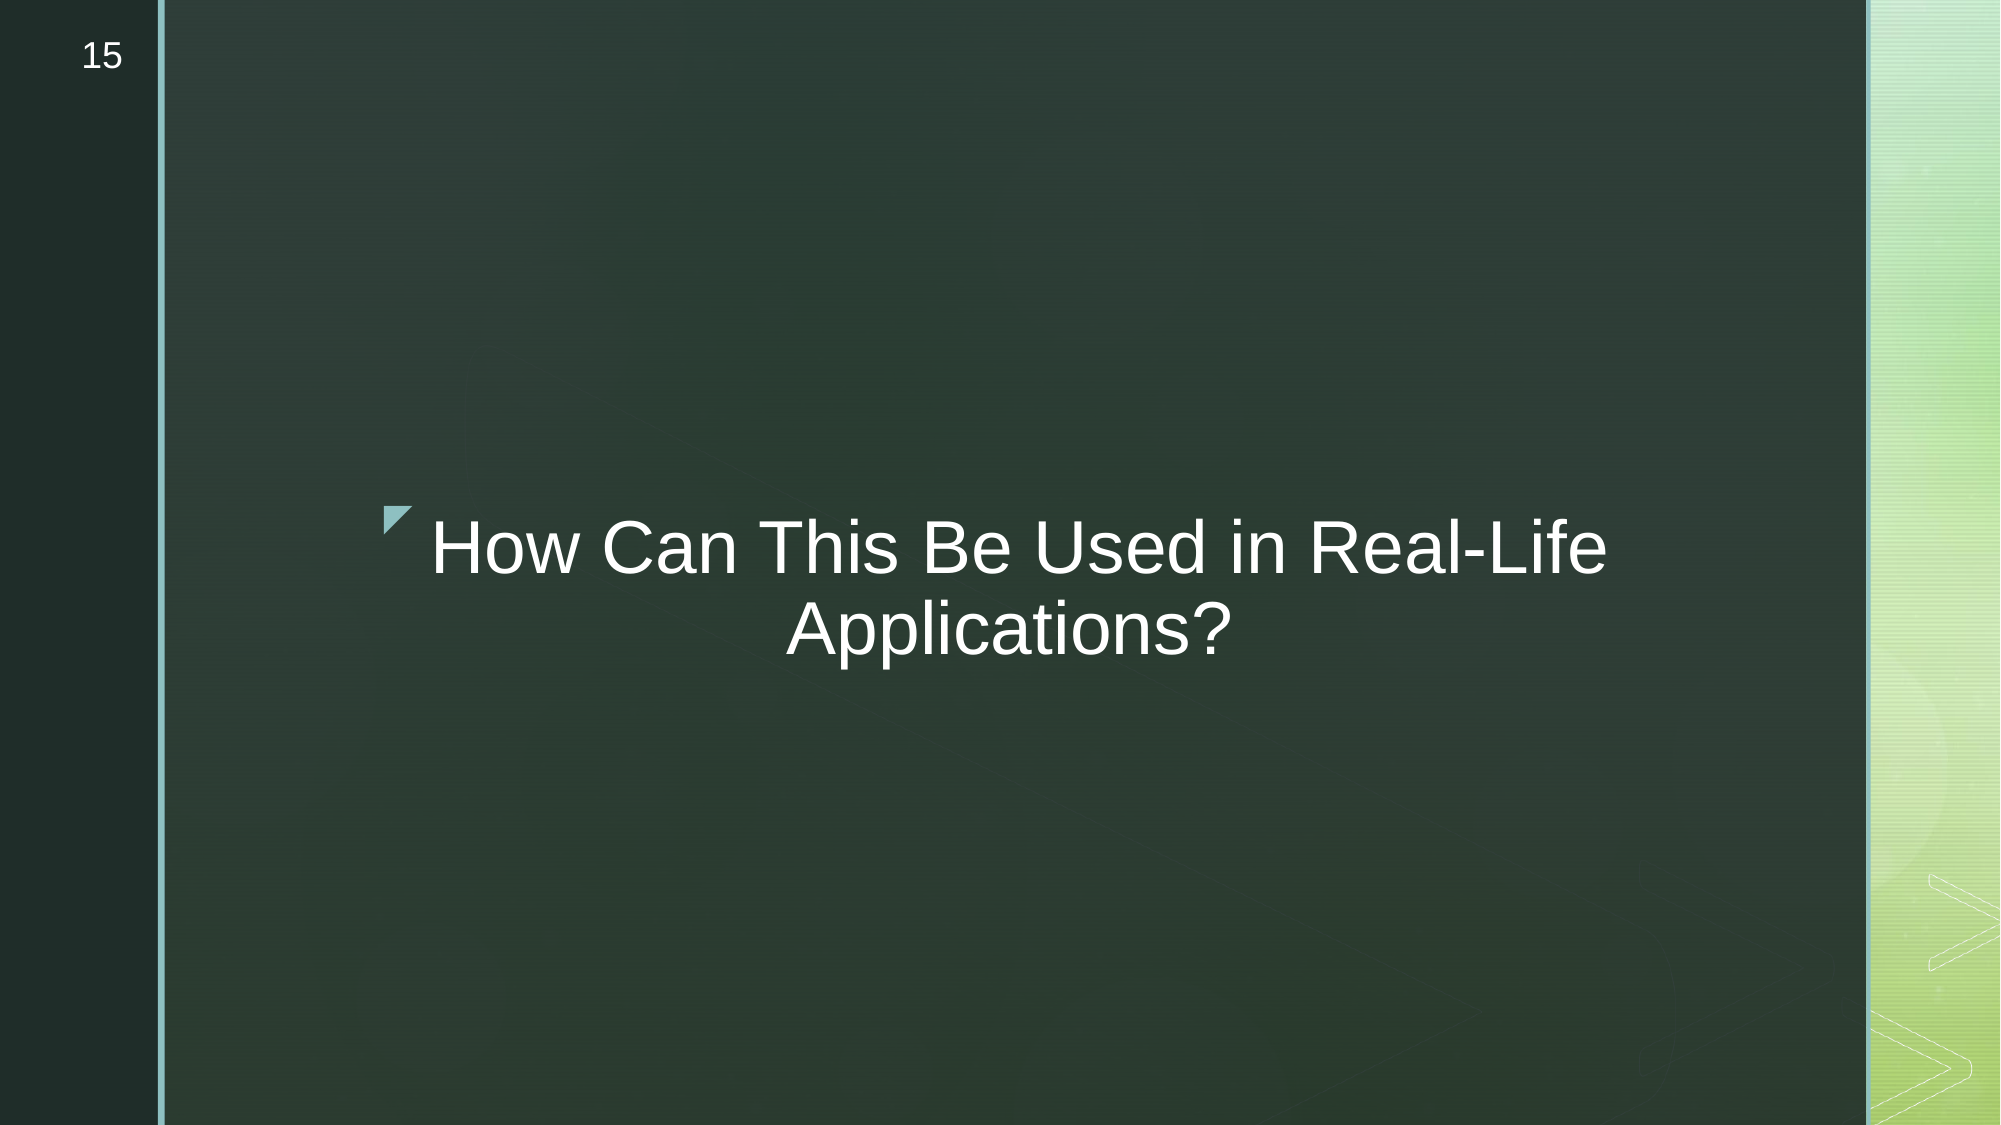

15
# How Can This Be Used in Real-Life Applications?